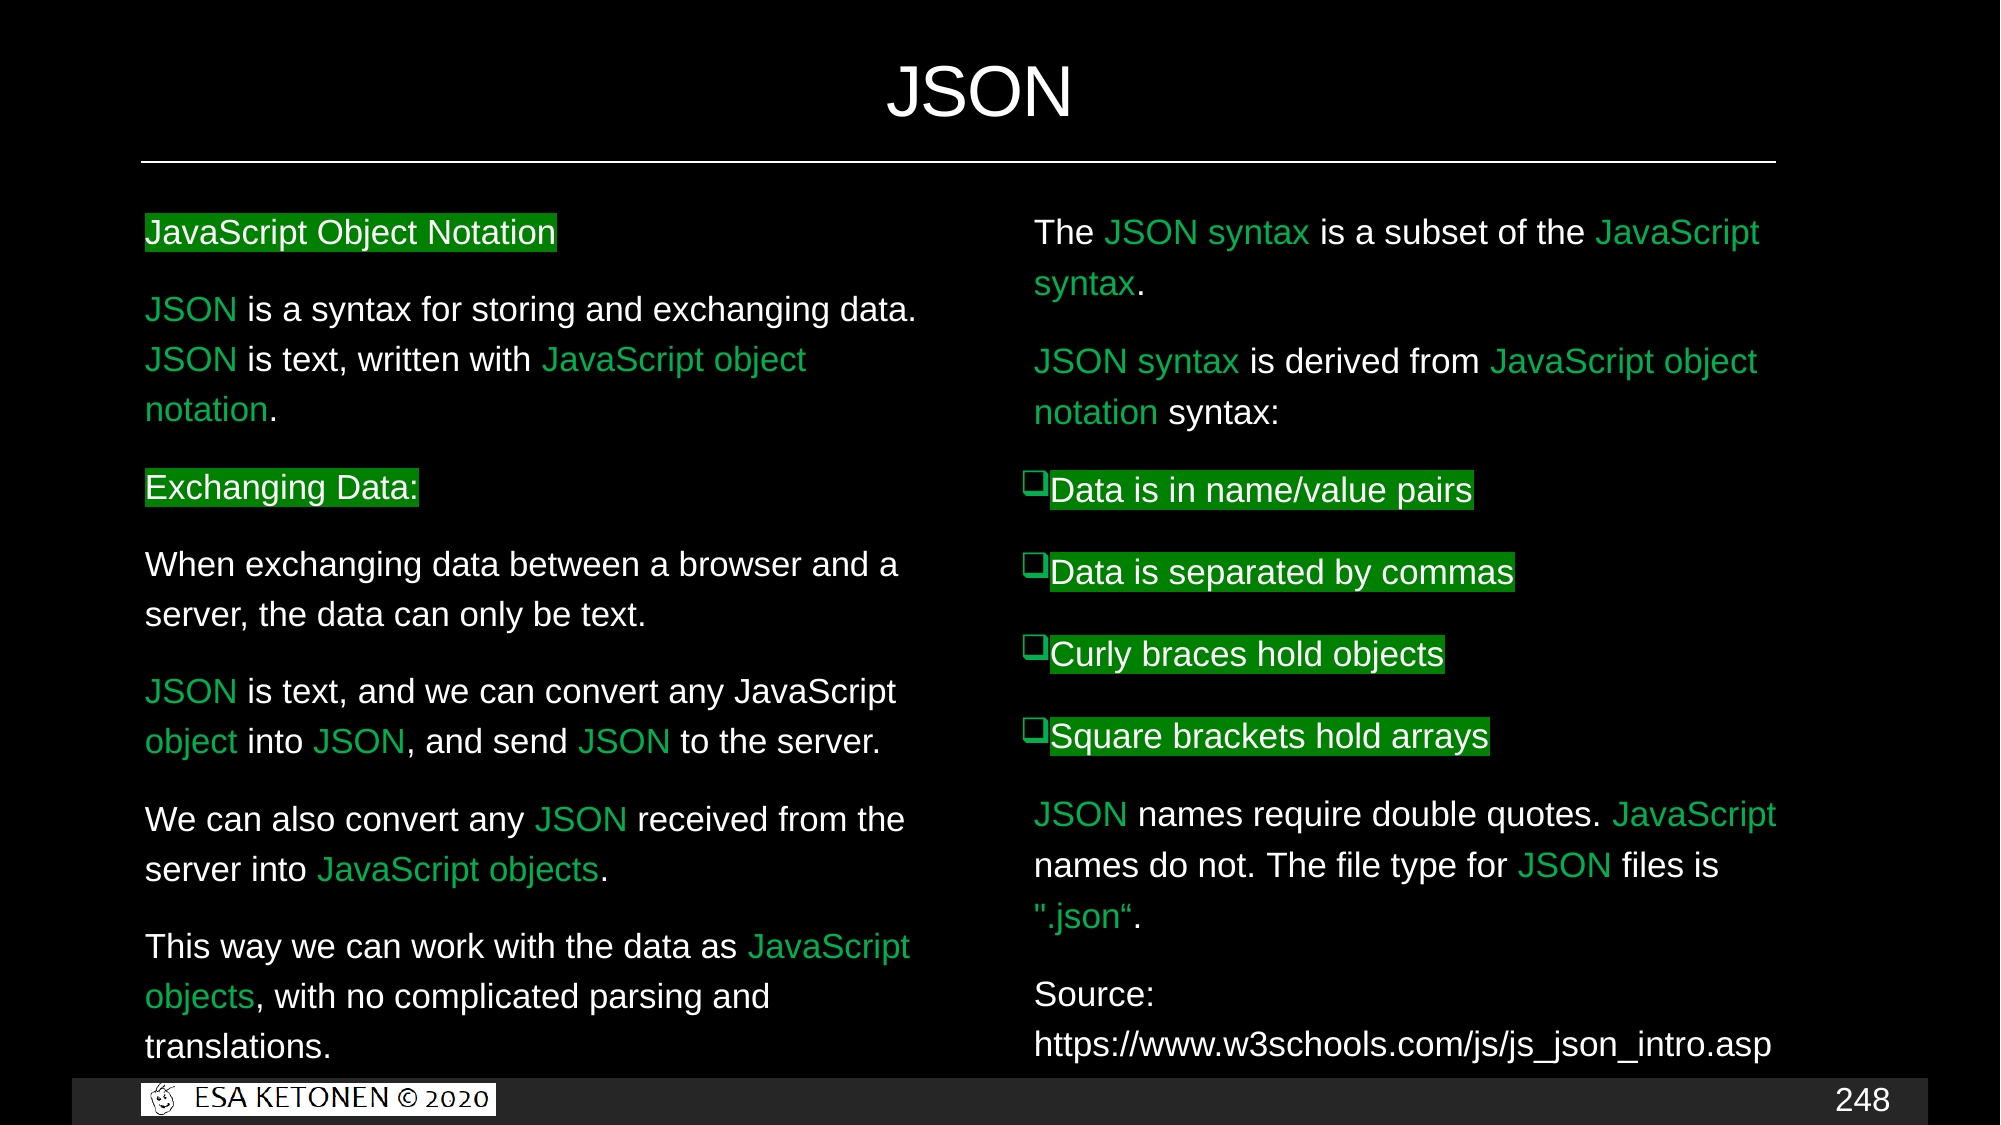

# JSON
The JSON syntax is a subset of the JavaScript syntax.
JSON syntax is derived from JavaScript object notation syntax:
Data is in name/value pairs
Data is separated by commas
Curly braces hold objects
Square brackets hold arrays
JSON names require double quotes. JavaScript names do not. The file type for JSON files is ".json“.
Source: https://www.w3schools.com/js/js_json_intro.asp

JavaScript Object Notation
JSON is a syntax for storing and exchanging data. JSON is text, written with JavaScript object notation.
Exchanging Data:
When exchanging data between a browser and a server, the data can only be text.
JSON is text, and we can convert any JavaScript object into JSON, and send JSON to the server.
We can also convert any JSON received from the server into JavaScript objects.
This way we can work with the data as JavaScript objects, with no complicated parsing and translations.
248